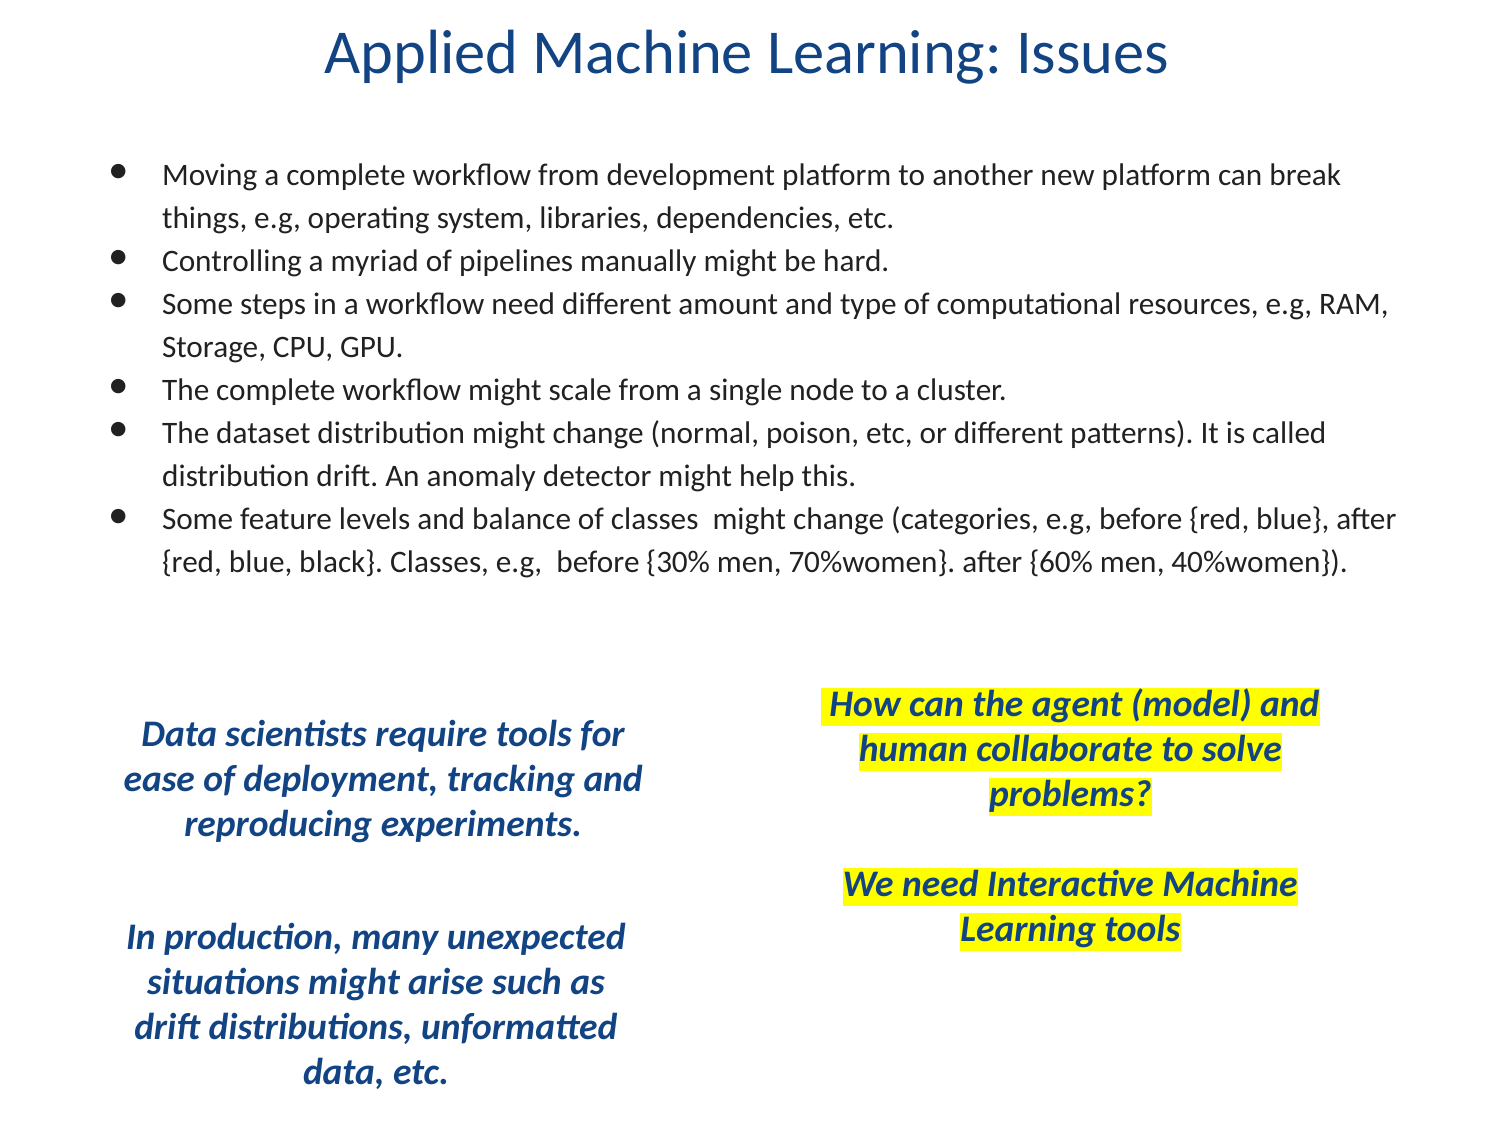

Applied Machine Learning: Issues

Moving a complete workflow from development platform to another new platform can break things, e.g, operating system, libraries, dependencies, etc.
Controlling a myriad of pipelines manually might be hard.
Some steps in a workflow need different amount and type of computational resources, e.g, RAM, Storage, CPU, GPU.
The complete workflow might scale from a single node to a cluster.
The dataset distribution might change (normal, poison, etc, or different patterns). It is called distribution drift. An anomaly detector might help this.
Some feature levels and balance of classes  might change (categories, e.g, before {red, blue}, after {red, blue, black}. Classes, e.g,  before {30% men, 70%women}. after {60% men, 40%women}).

Data scientists require tools for ease of deployment, tracking and reproducing experiments.
 How can the agent (model) and human collaborate to solve problems?

We need Interactive Machine Learning tools
In production, many unexpected situations might arise such as drift distributions, unformatted data, etc.